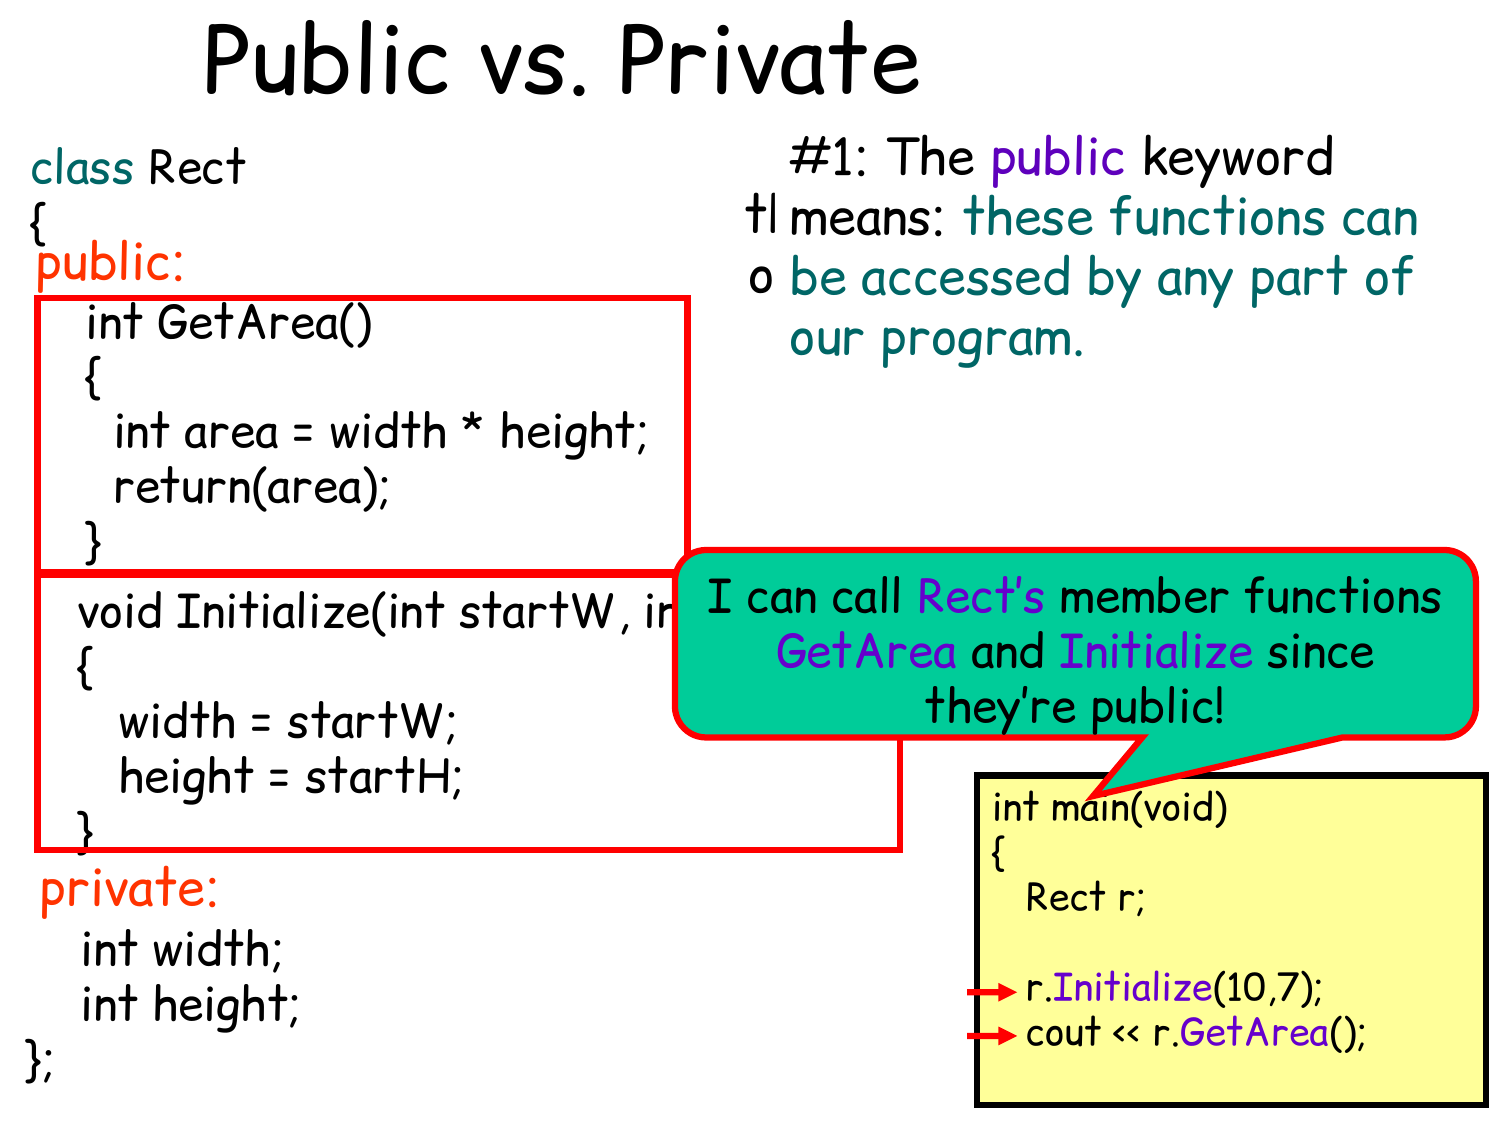

# Public vs. Private
Oh, and there’re two more things we have to add to make our class technically correct…
#1: The public keyword means: these functions can be accessed by any part of our program.
class Rect
{

    int GetArea()
    {
      int area = width * height;
      return(area);
    }

public:

I can call Rect’s member functions GetArea and Initialize since they’re public!
void Initialize(int startW, int startH)
{
   width = startW;
   height = startH;
}

int main(void)
{
   Rect r;

   r.Initialize(10,7);
   cout << r.GetArea();

private:
    int width;
    int height;
};